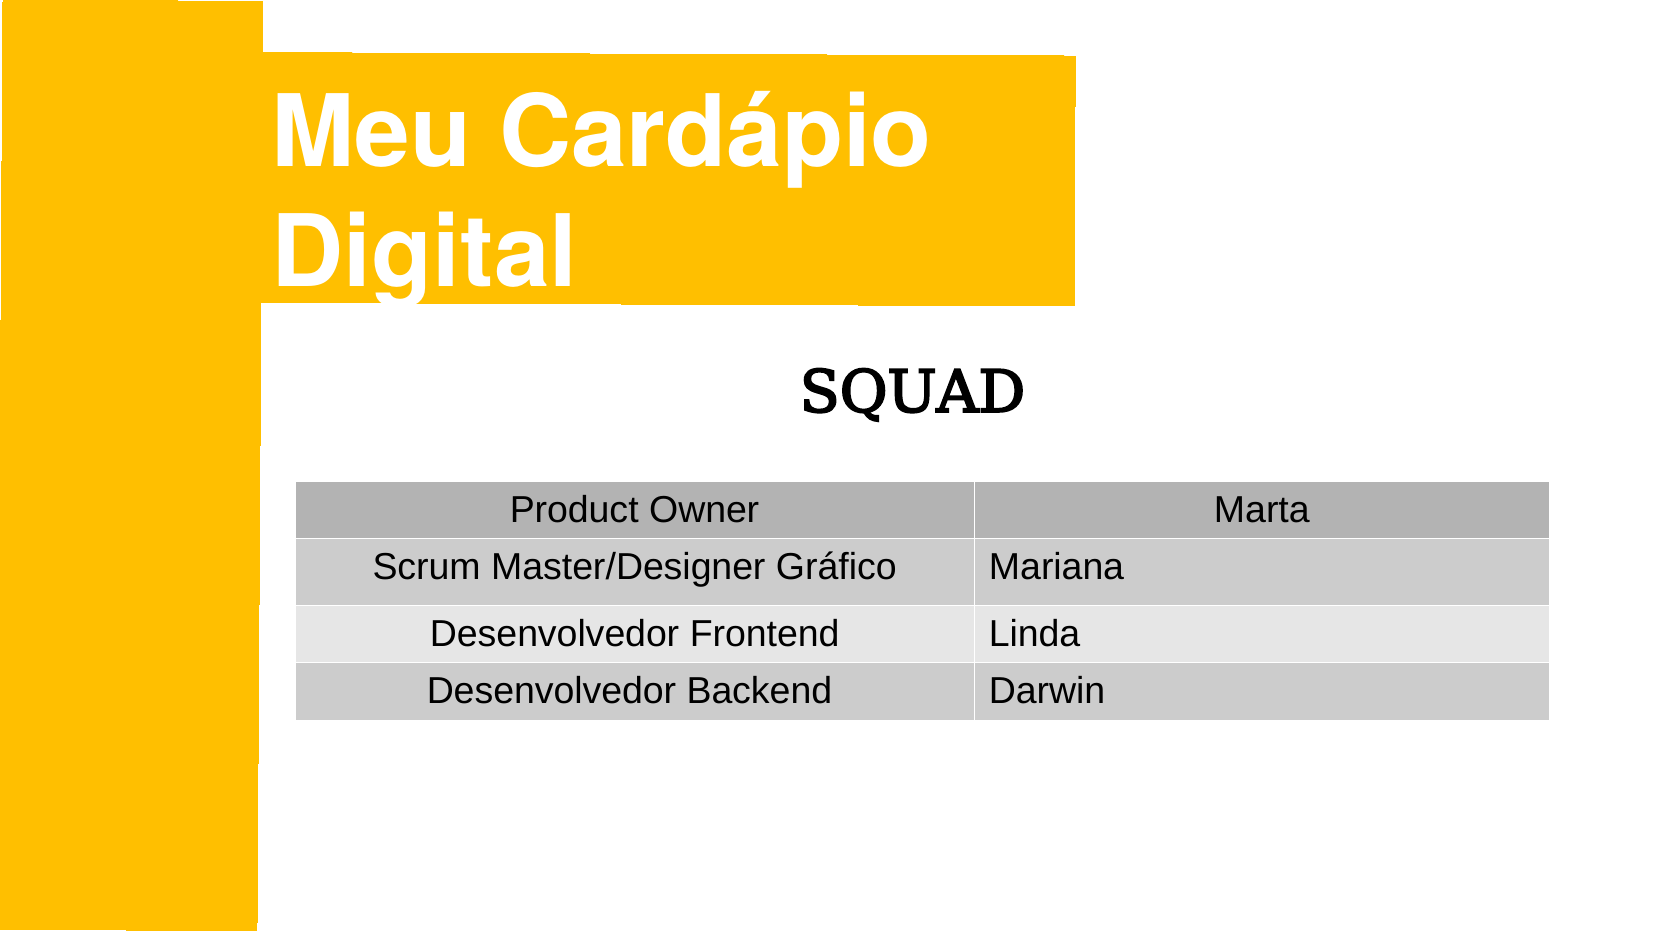

Meu Cardápio Digital
Meu Cardápio Digital
SQUAD
| Product Owner | Marta |
| --- | --- |
| Scrum Master/Designer Gráfico | Mariana |
| Desenvolvedor Frontend | Linda |
| Desenvolvedor Backend | Darwin |